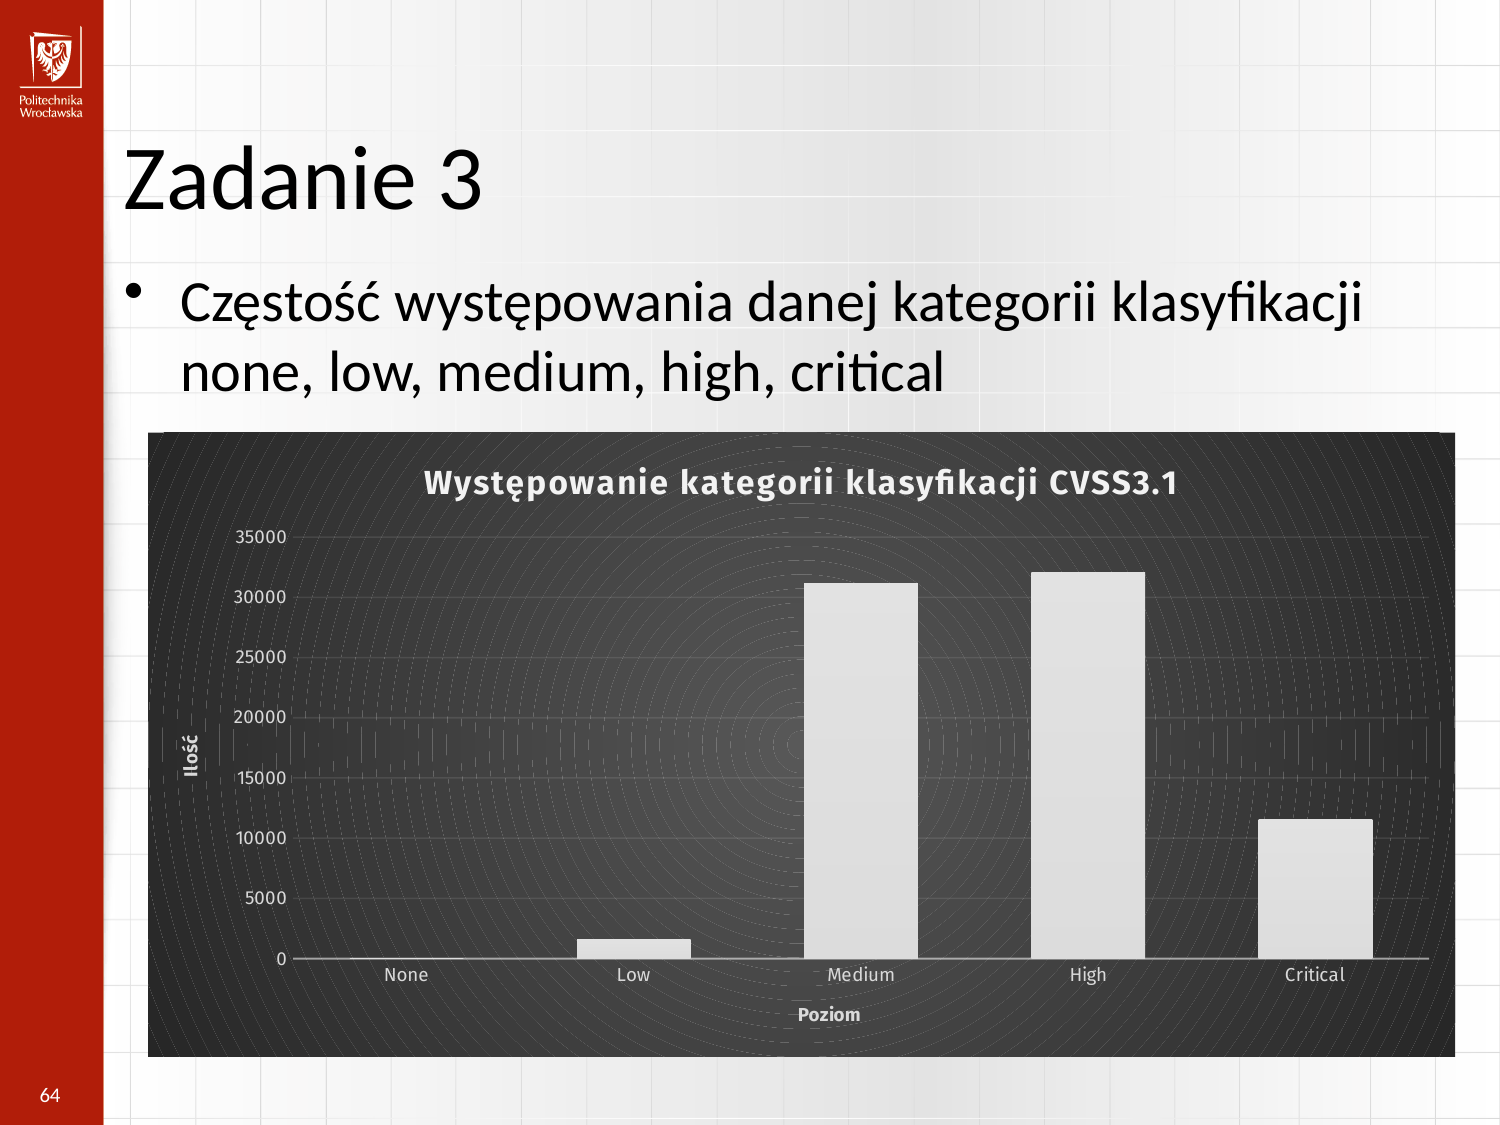

Zadanie 3
Częstość występowania danej kategorii klasyfikacji none, low, medium, high, critical

### Chart: Występowanie kategorii klasyfikacji CVSS3.1

| Category |  |
|---|---|
| None | 0.0 |
| Low | 1575.0 |
| Medium | 31178.0 |
| High | 32076.0 |
| Critical | 11561.0 |